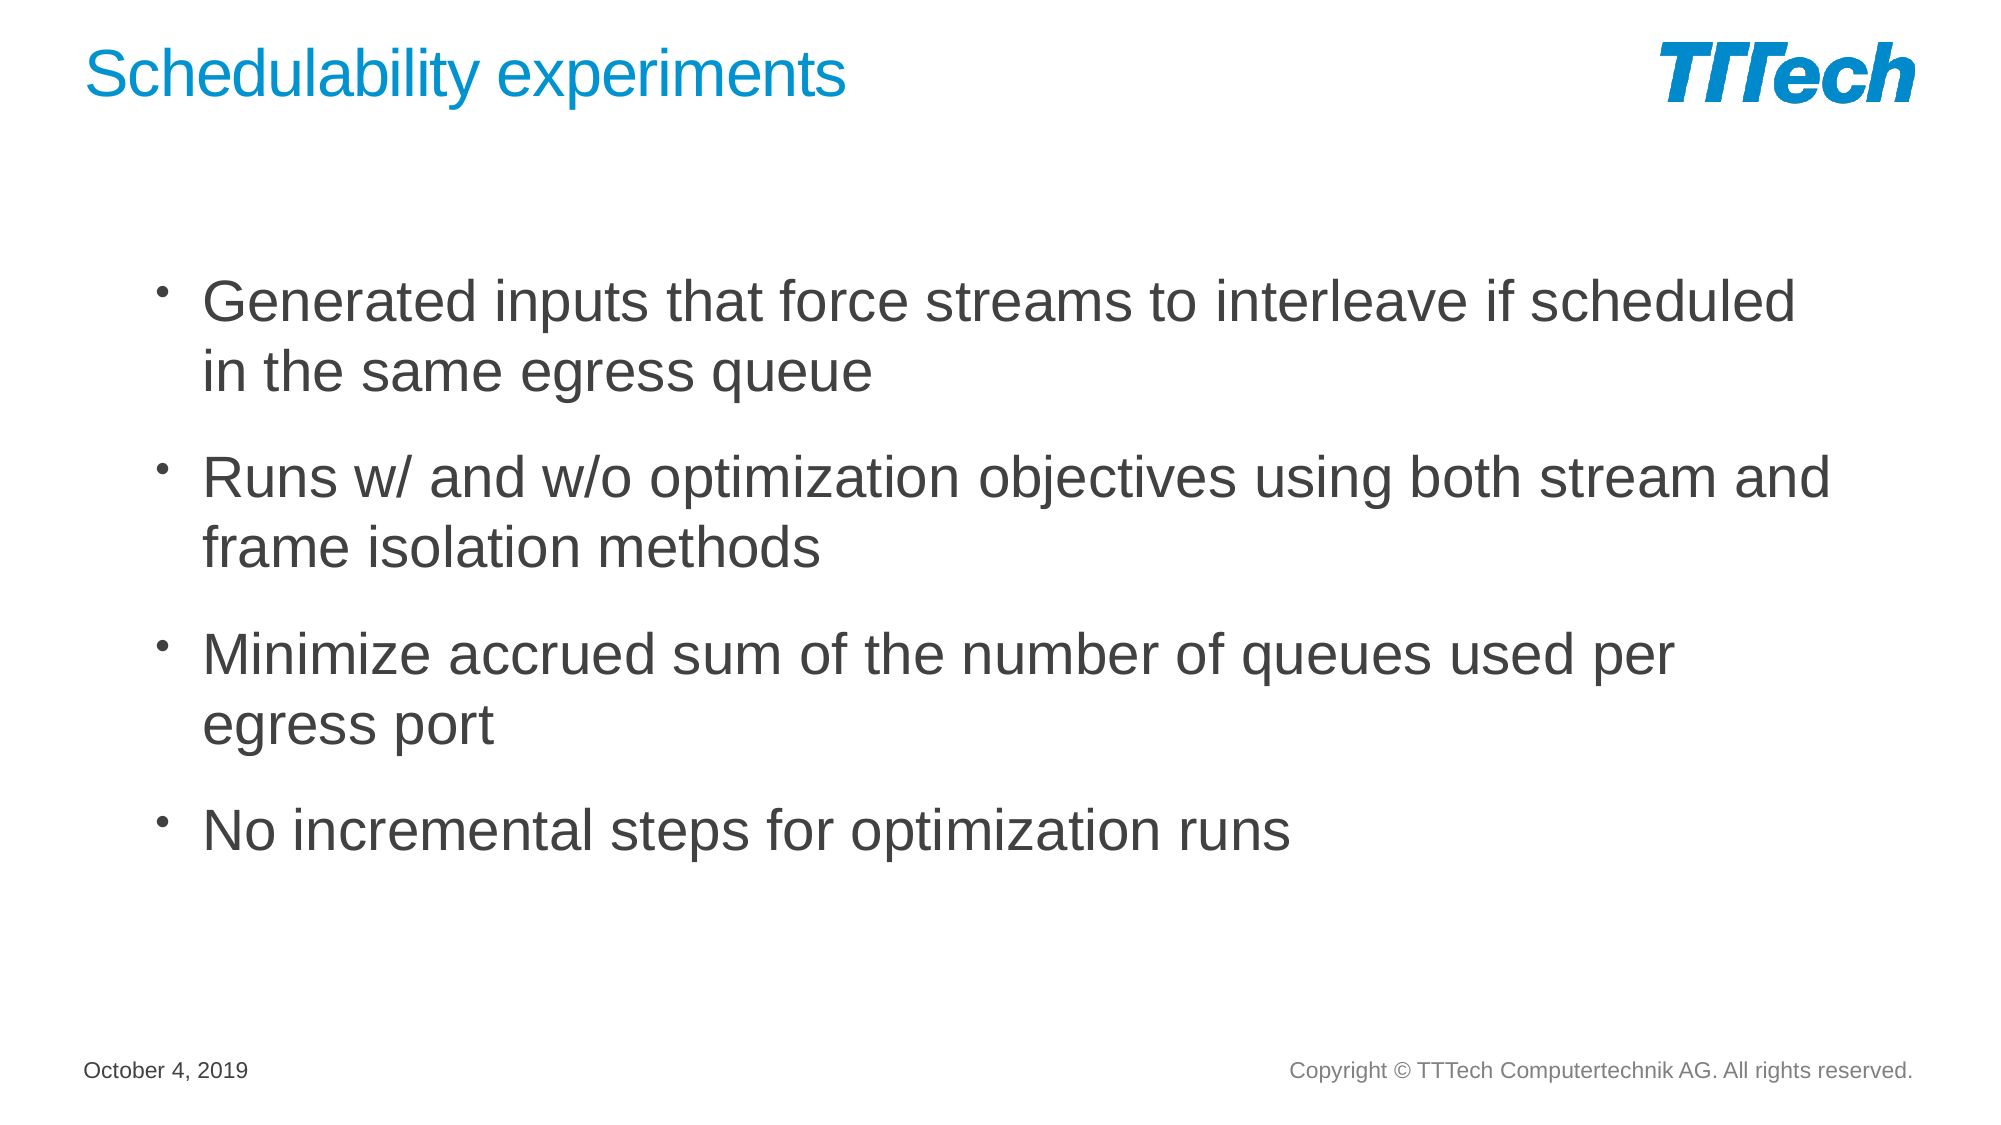

# Schedulability experiments
Generated inputs that force streams to interleave if scheduled in the same egress queue
Runs w/ and w/o optimization objectives using both stream and frame isolation methods
Minimize accrued sum of the number of queues used per egress port
No incremental steps for optimization runs
Copyright © TTTech Computertechnik AG. All rights reserved.
October 4, 2019